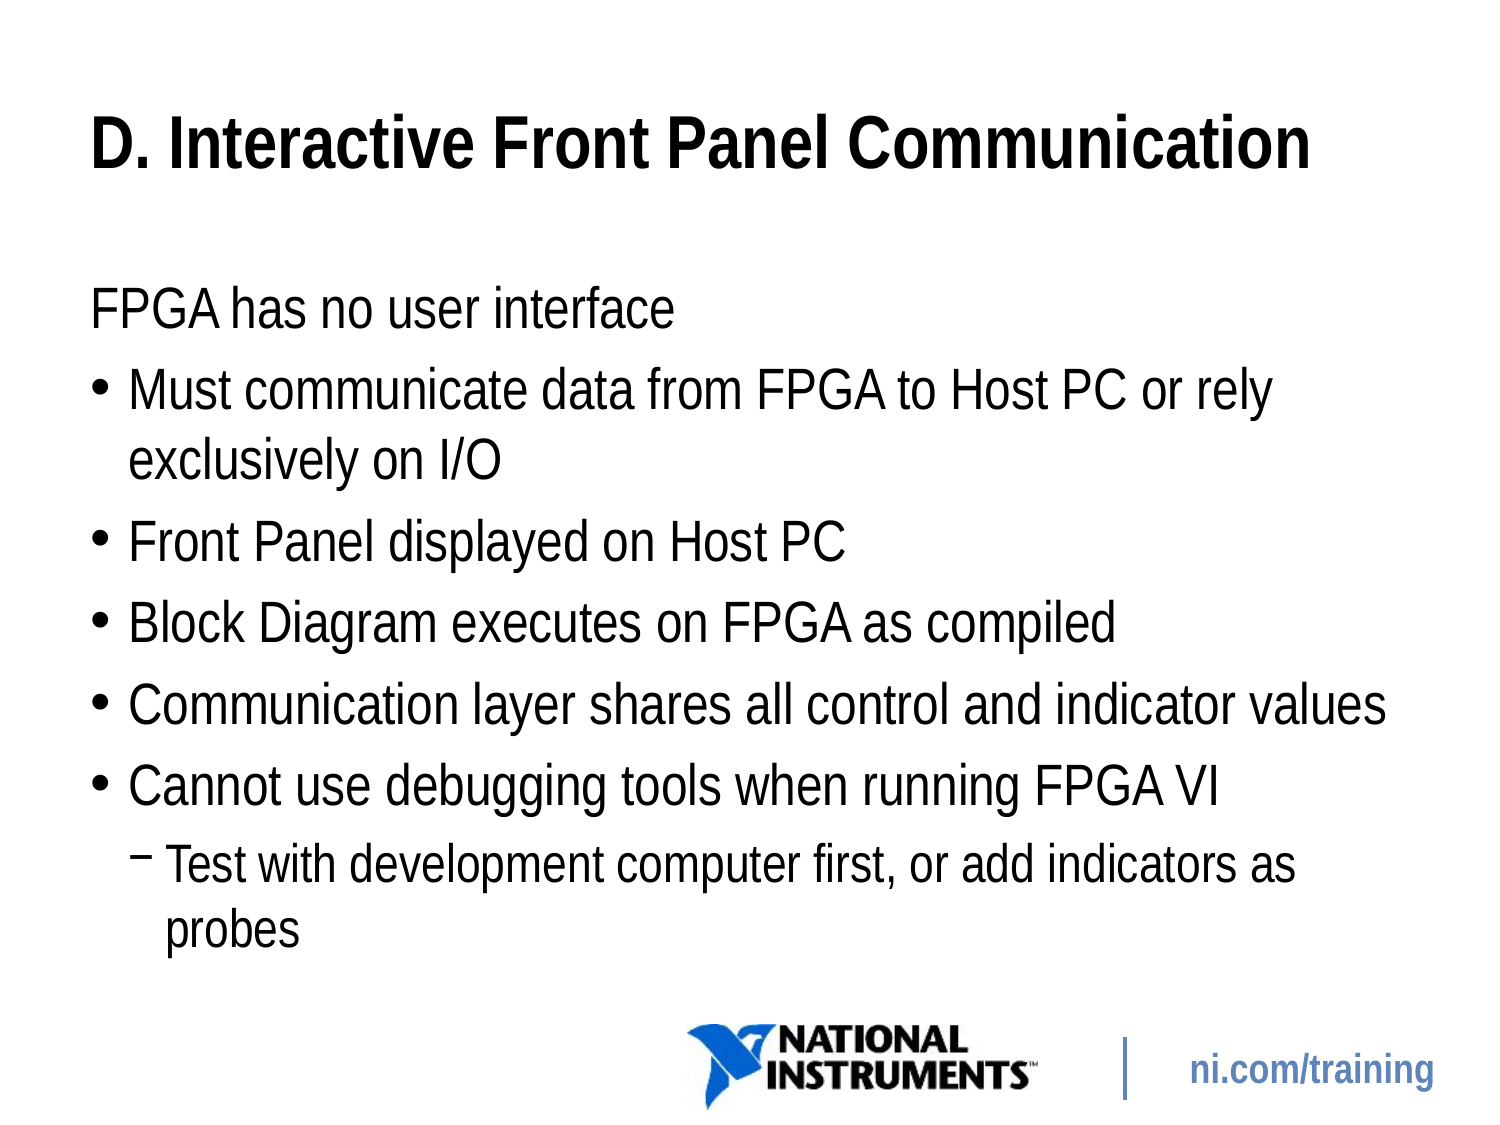

# D. Interactive Front Panel Communication
FPGA has no user interface
Must communicate data from FPGA to Host PC or rely exclusively on I/O
Front Panel displayed on Host PC
Block Diagram executes on FPGA as compiled
Communication layer shares all control and indicator values
Cannot use debugging tools when running FPGA VI
Test with development computer first, or add indicators as probes